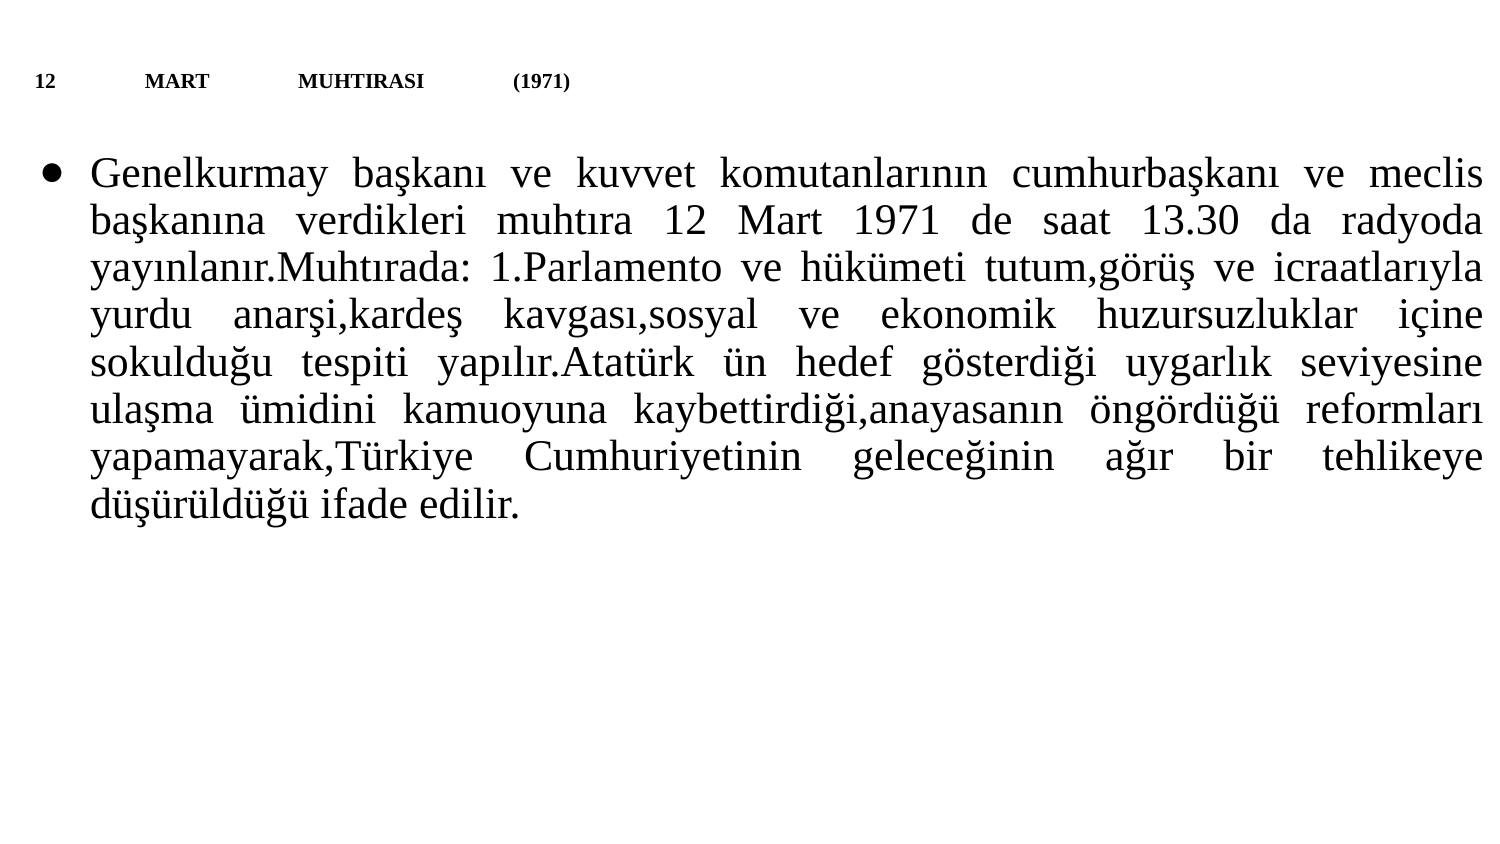

# 12 MART MUHTIRASI (1971)
Genelkurmay başkanı ve kuvvet komutanlarının cumhurbaşkanı ve meclis başkanına verdikleri muhtıra 12 Mart 1971 de saat 13.30 da radyoda yayınlanır.Muhtırada: 1.Parlamento ve hükümeti tutum,görüş ve icraatlarıyla yurdu anarşi,kardeş kavgası,sosyal ve ekonomik huzursuzluklar içine sokulduğu tespiti yapılır.Atatürk ün hedef gösterdiği uygarlık seviyesine ulaşma ümidini kamuoyuna kaybettirdiği,anayasanın öngördüğü reformları yapamayarak,Türkiye Cumhuriyetinin geleceğinin ağır bir tehlikeye düşürüldüğü ifade edilir.